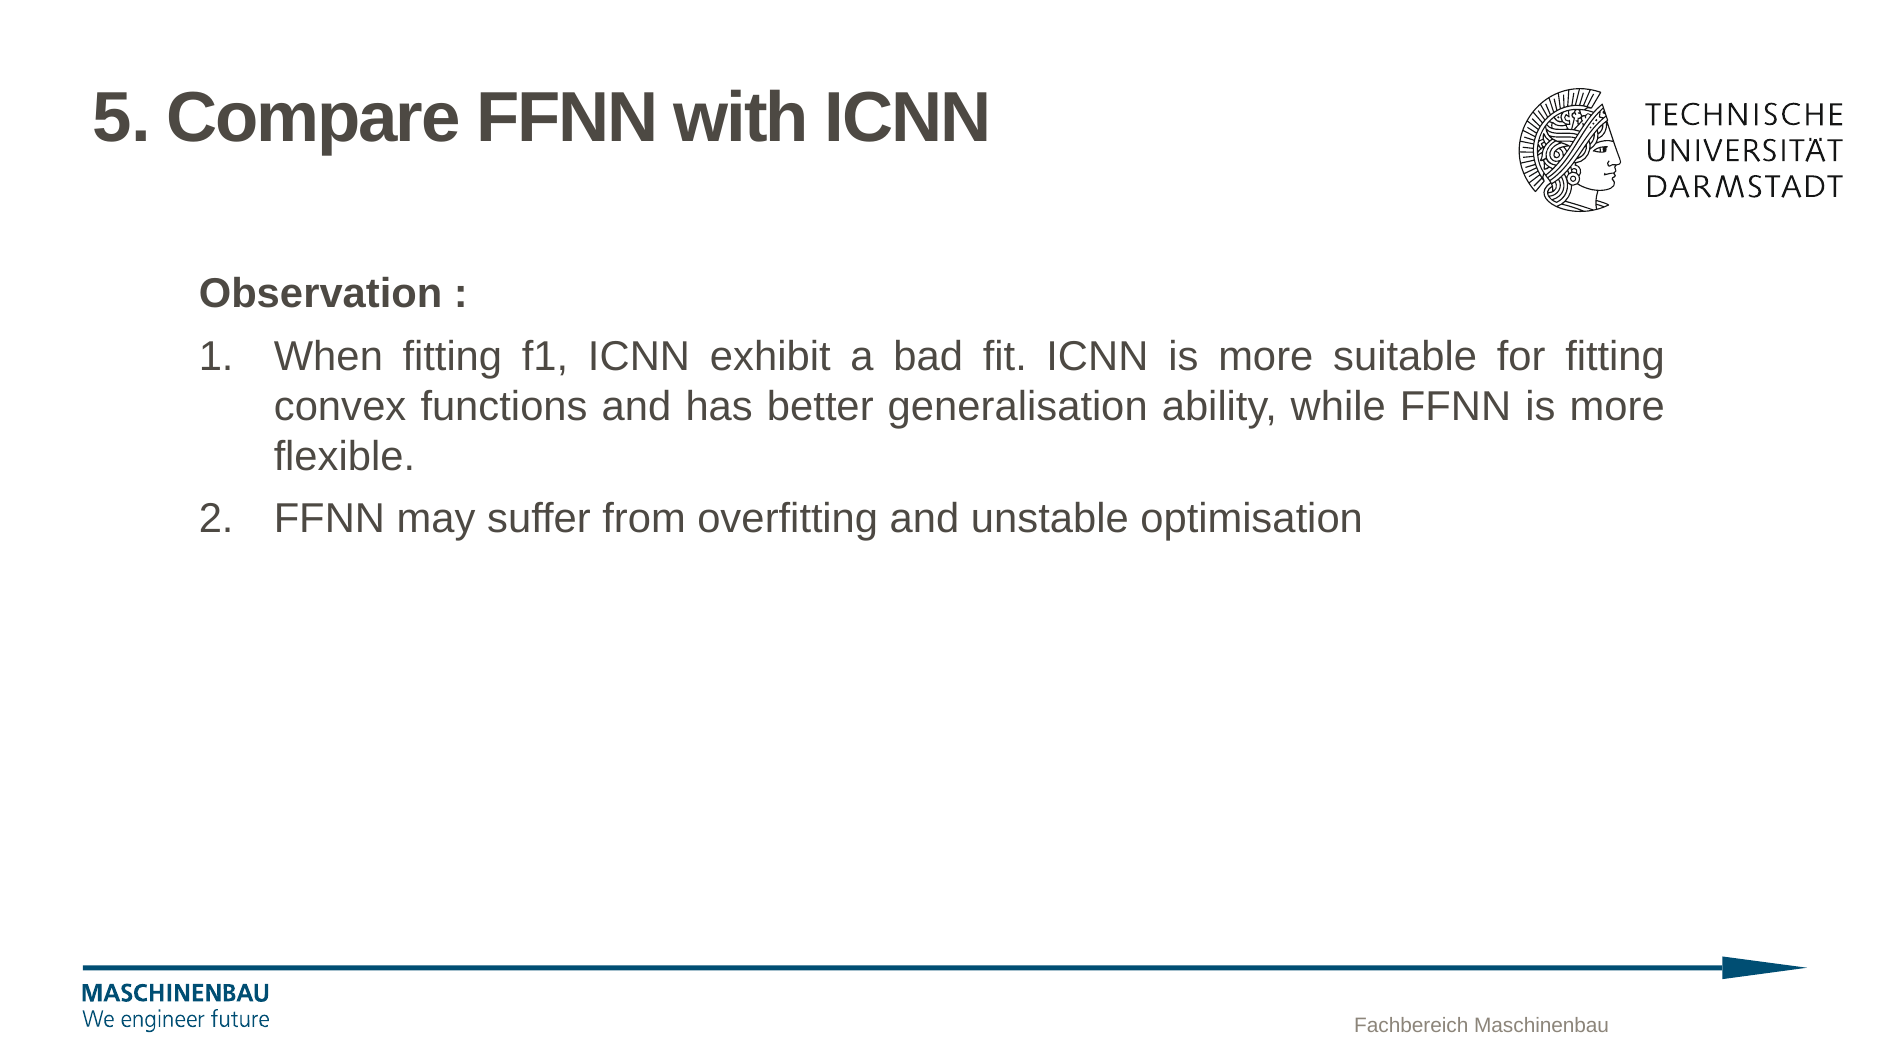

# 5. Compare FFNN with ICNN
Observation :
When fitting f1, ICNN exhibit a bad fit. ICNN is more suitable for fitting convex functions and has better generalisation ability, while FFNN is more flexible.
FFNN may suffer from overfitting and unstable optimisation
Fachbereich Maschinenbau

29